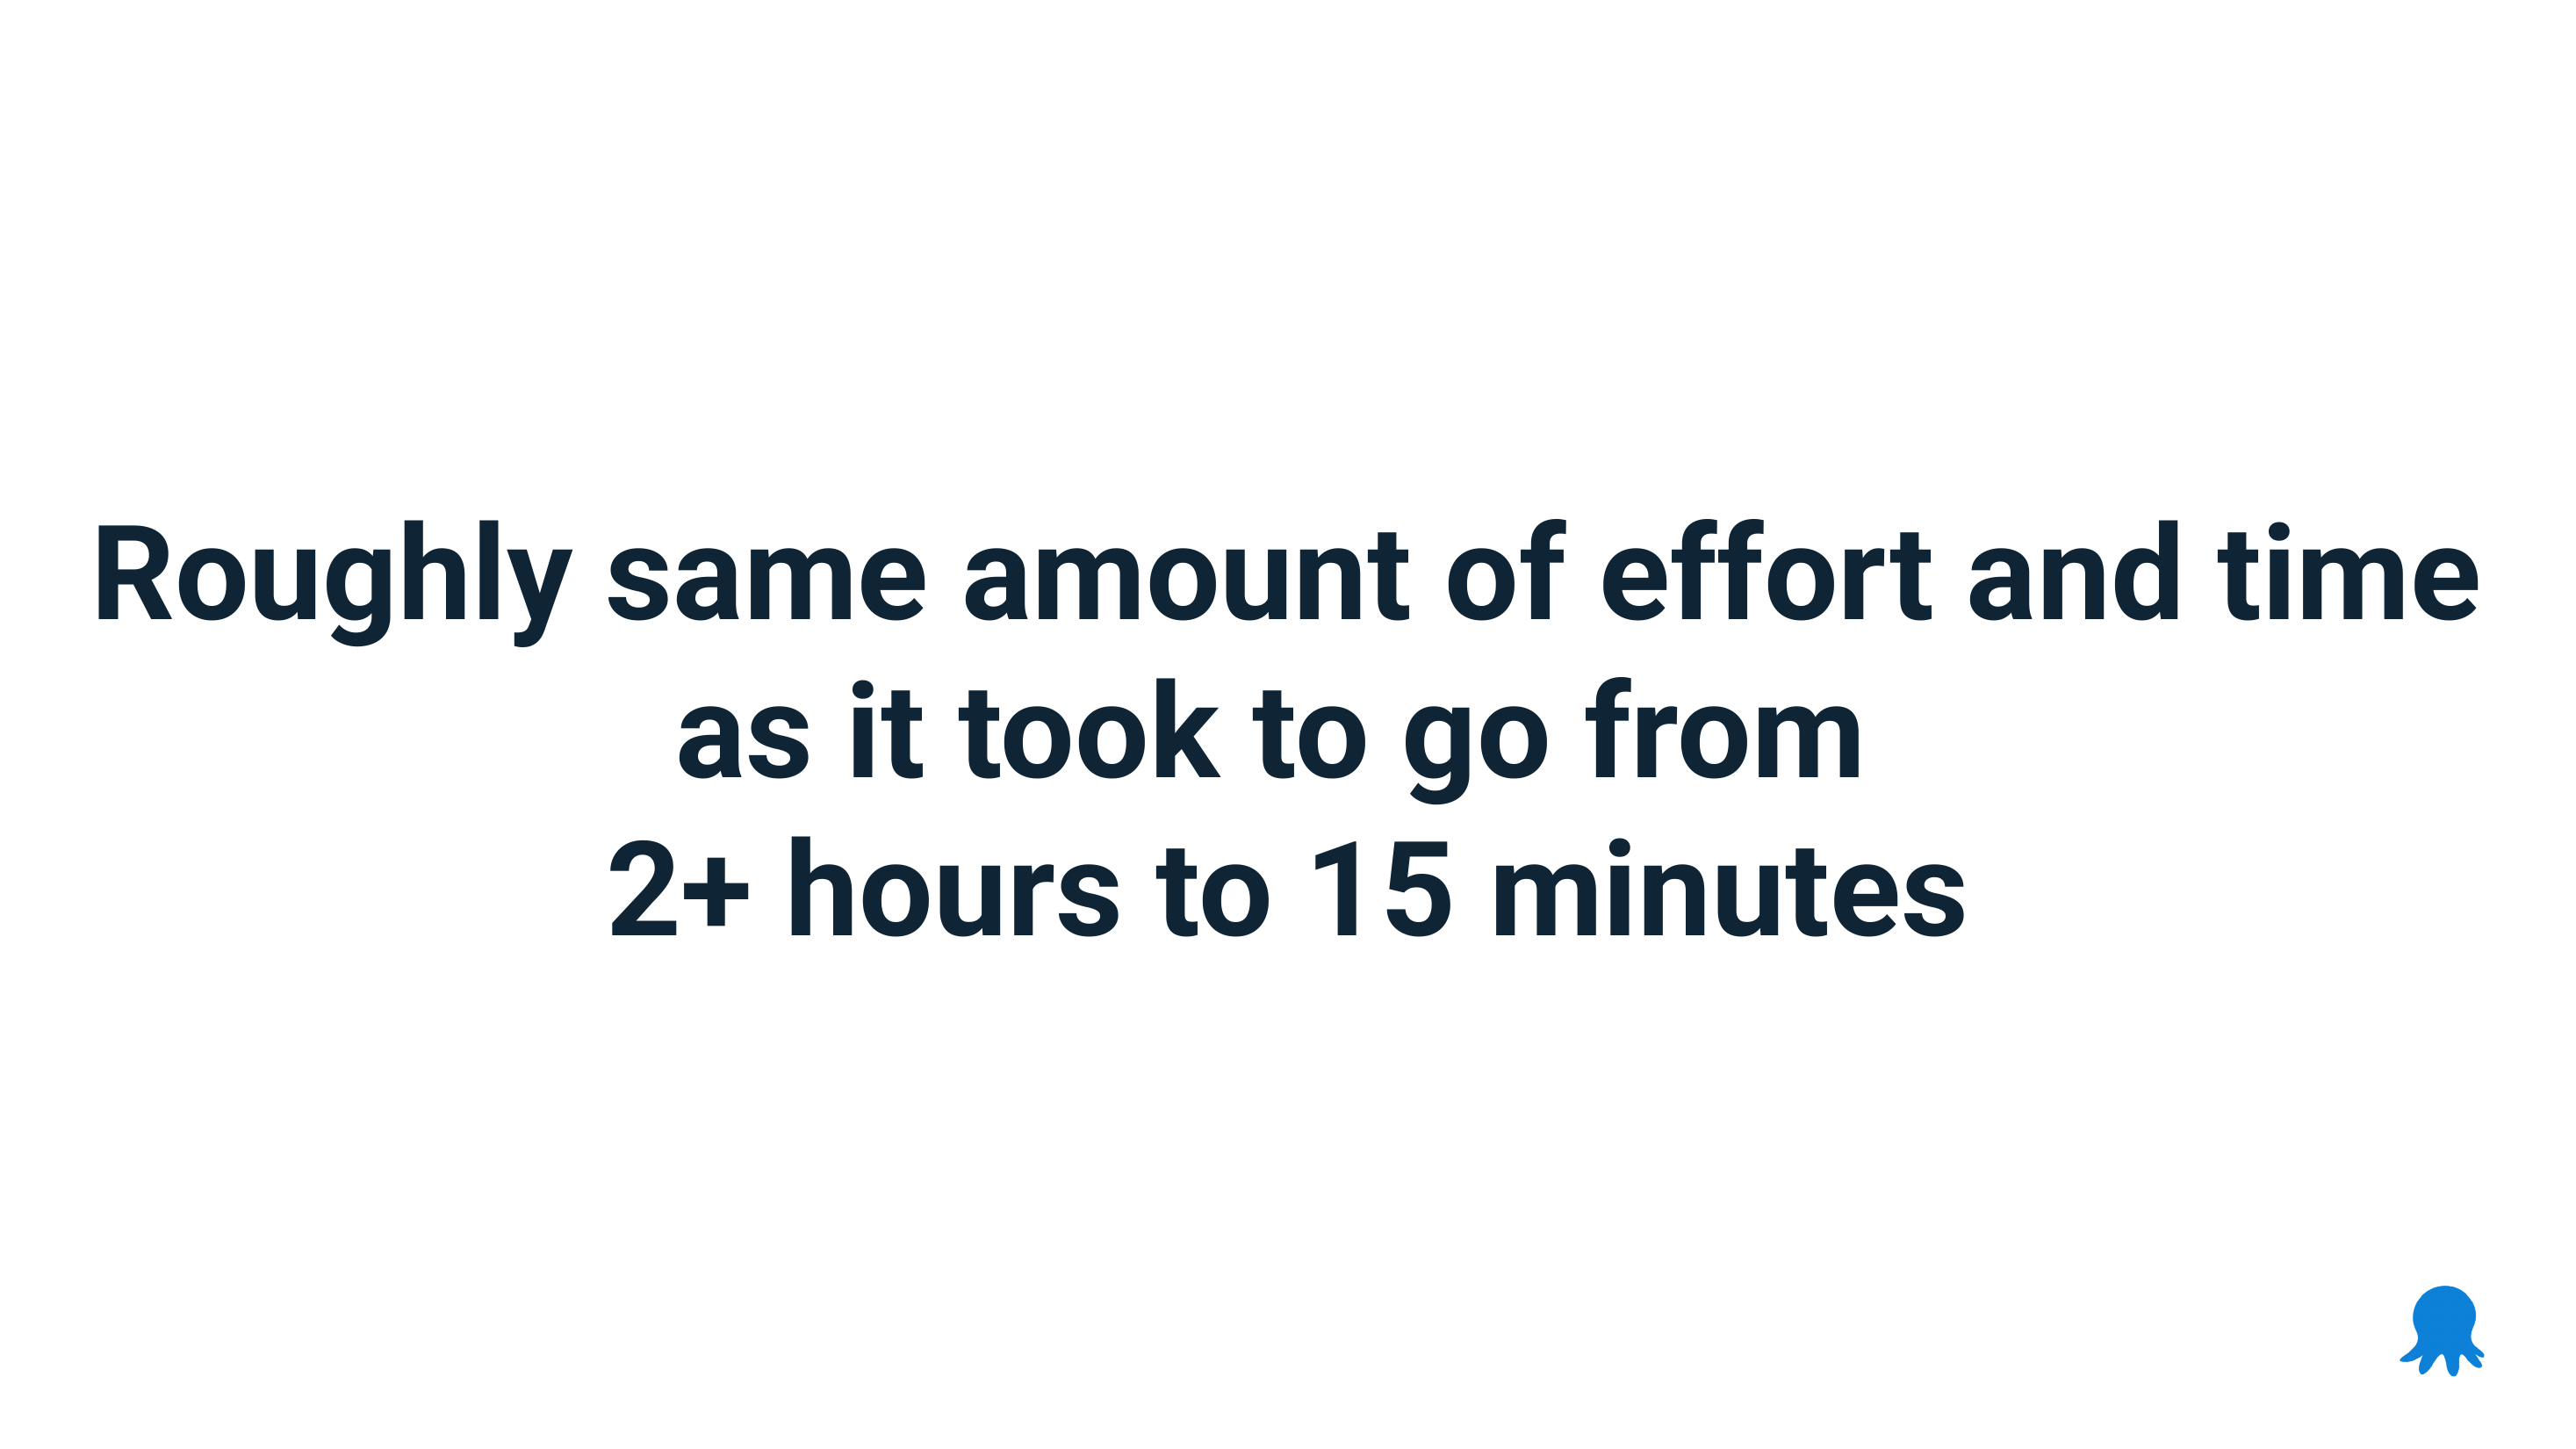

Roughly same amount of effort and time as it took to go from
2+ hours to 15 minutes